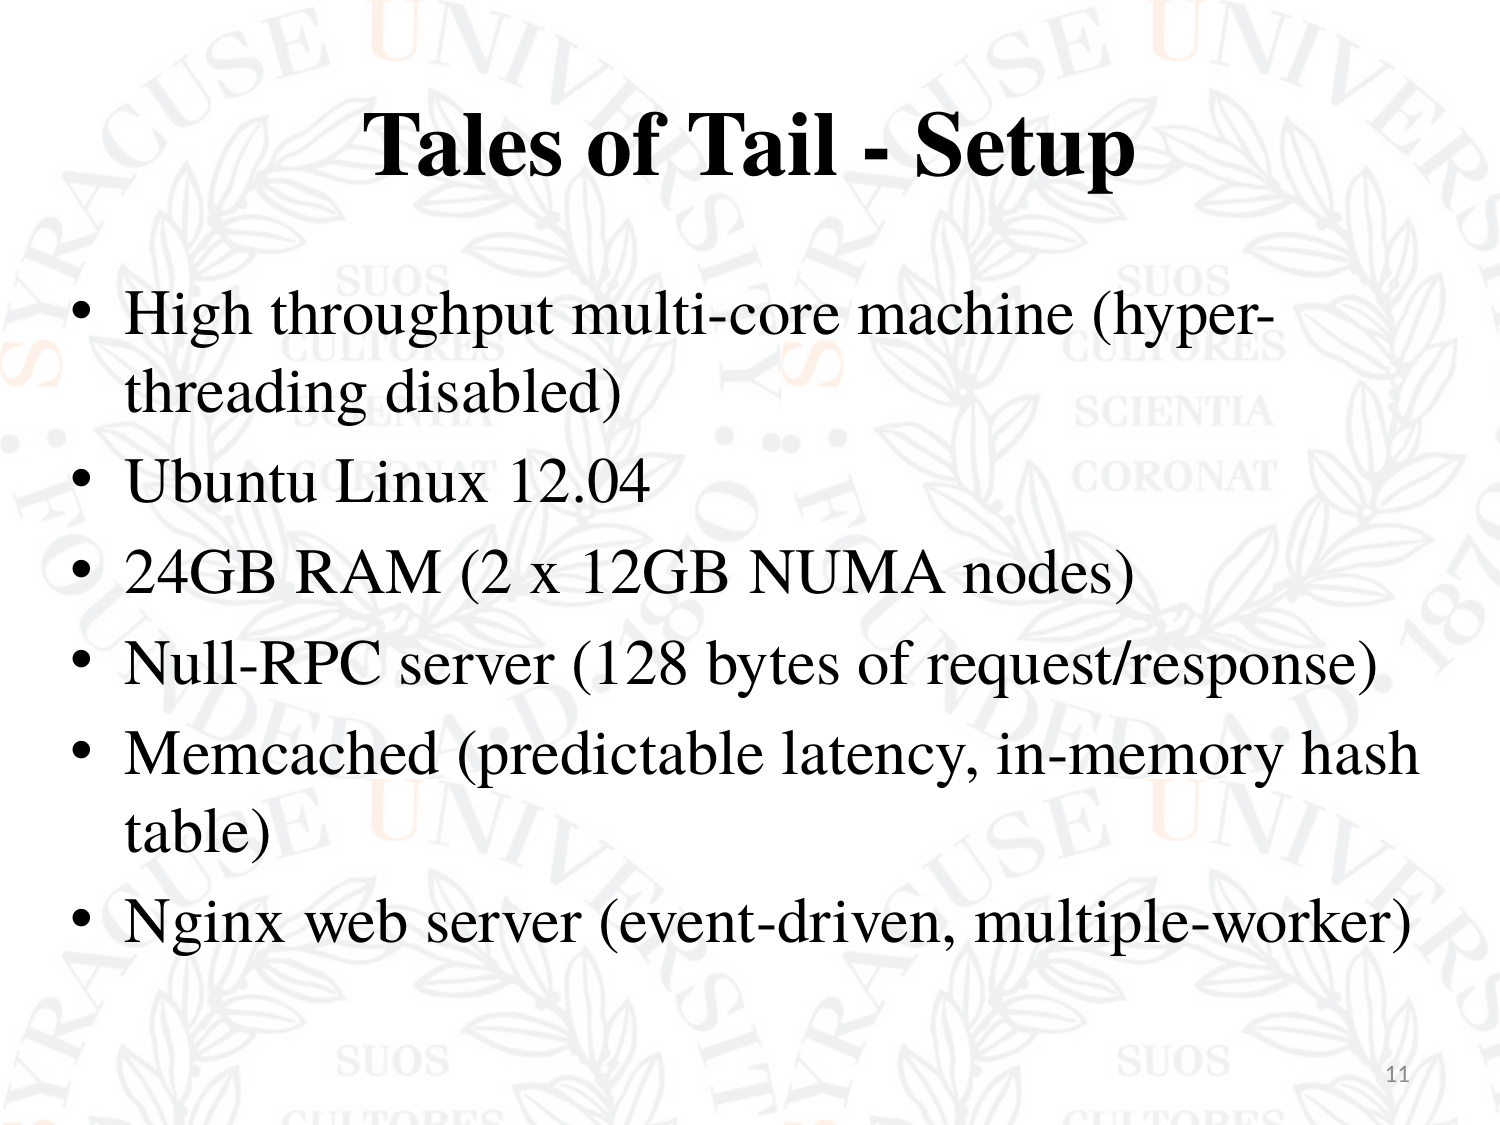

# Tales of Tail - Setup
High throughput multi-core machine (hyper-threading disabled)
Ubuntu Linux 12.04
24GB RAM (2 x 12GB NUMA nodes)
Null-RPC server (128 bytes of request/response)
Memcached (predictable latency, in-memory hash table)
Nginx web server (event-driven, multiple-worker)
11